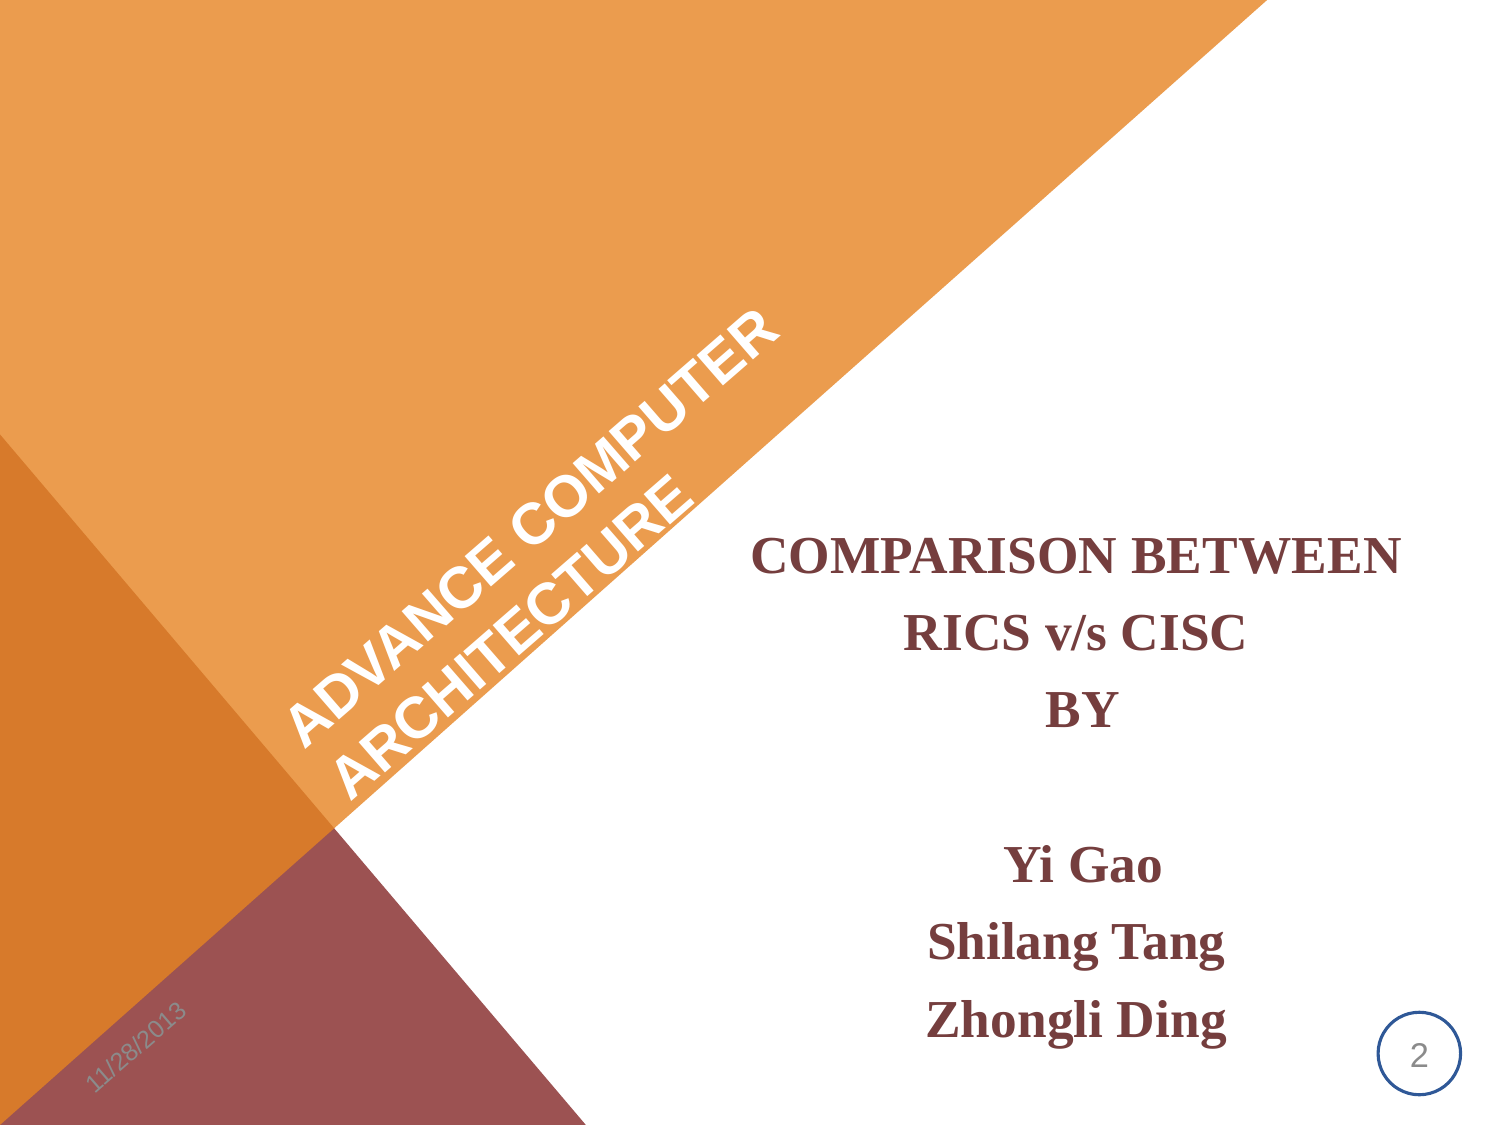

# Advance Computer Architecture
COMPARISON BETWEEN
RICS v/s CISC
BY

Yi Gao
Shilang Tang
Zhongli Ding

11/28/2013
2